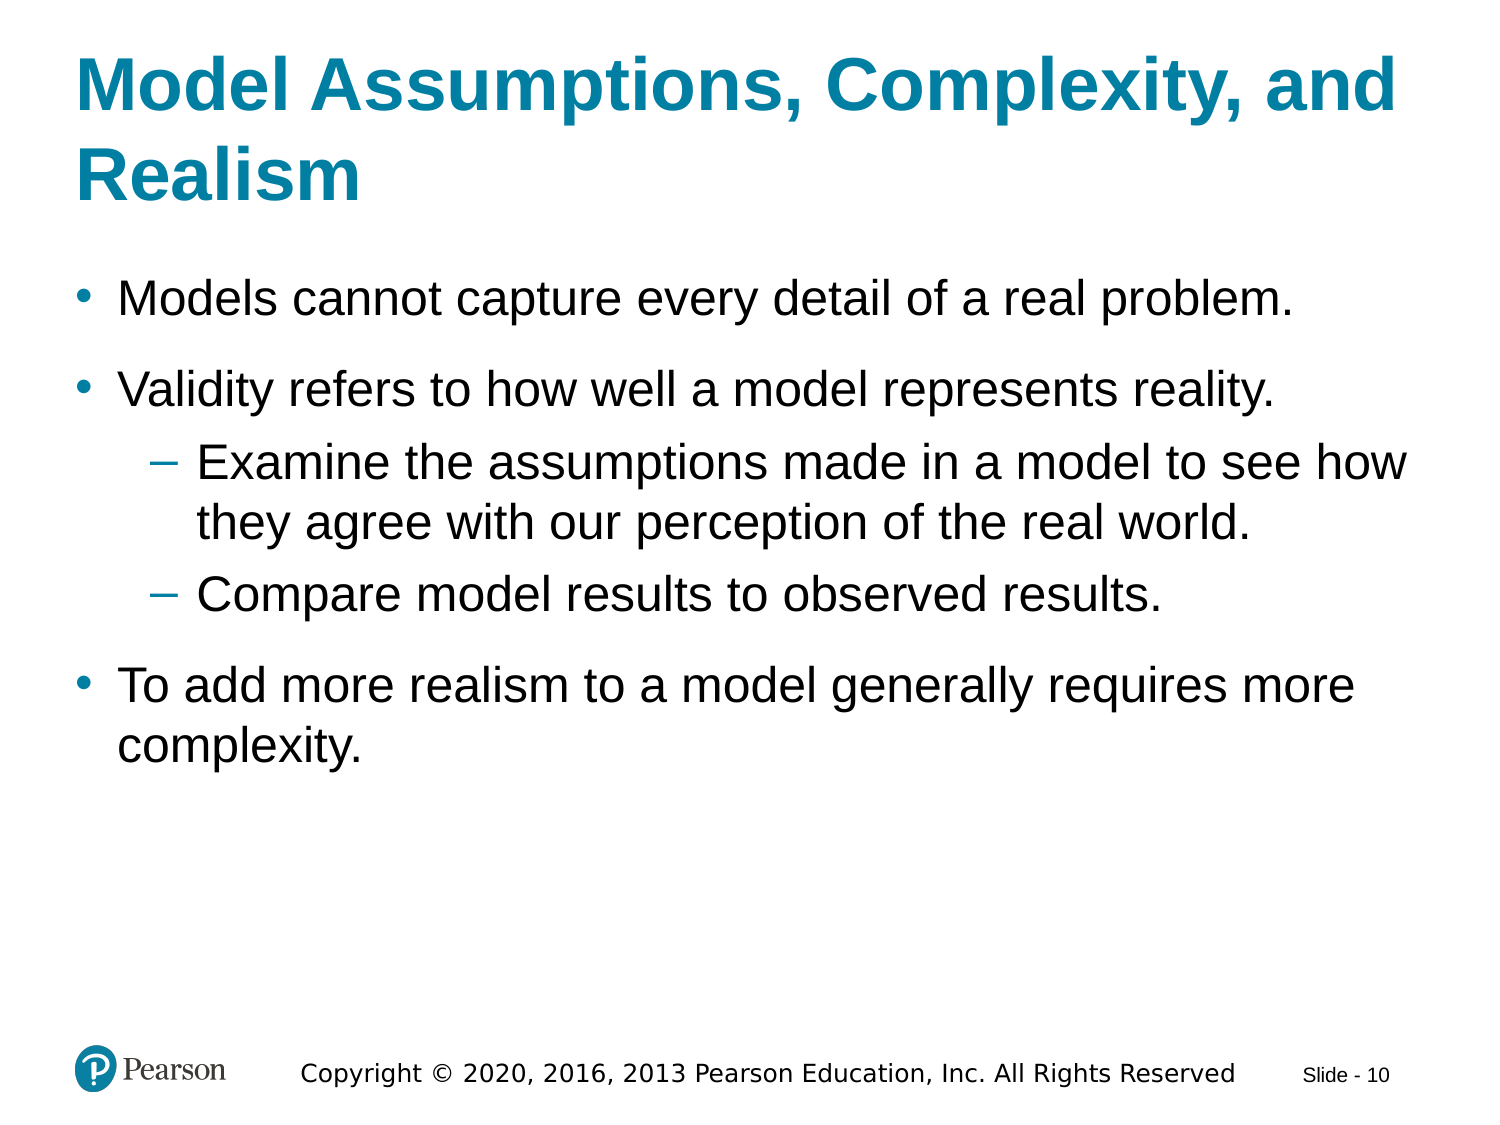

# Model Assumptions, Complexity, and Realism
Models cannot capture every detail of a real problem.
Validity refers to how well a model represents reality.
Examine the assumptions made in a model to see how they agree with our perception of the real world.
Compare model results to observed results.
To add more realism to a model generally requires more complexity.